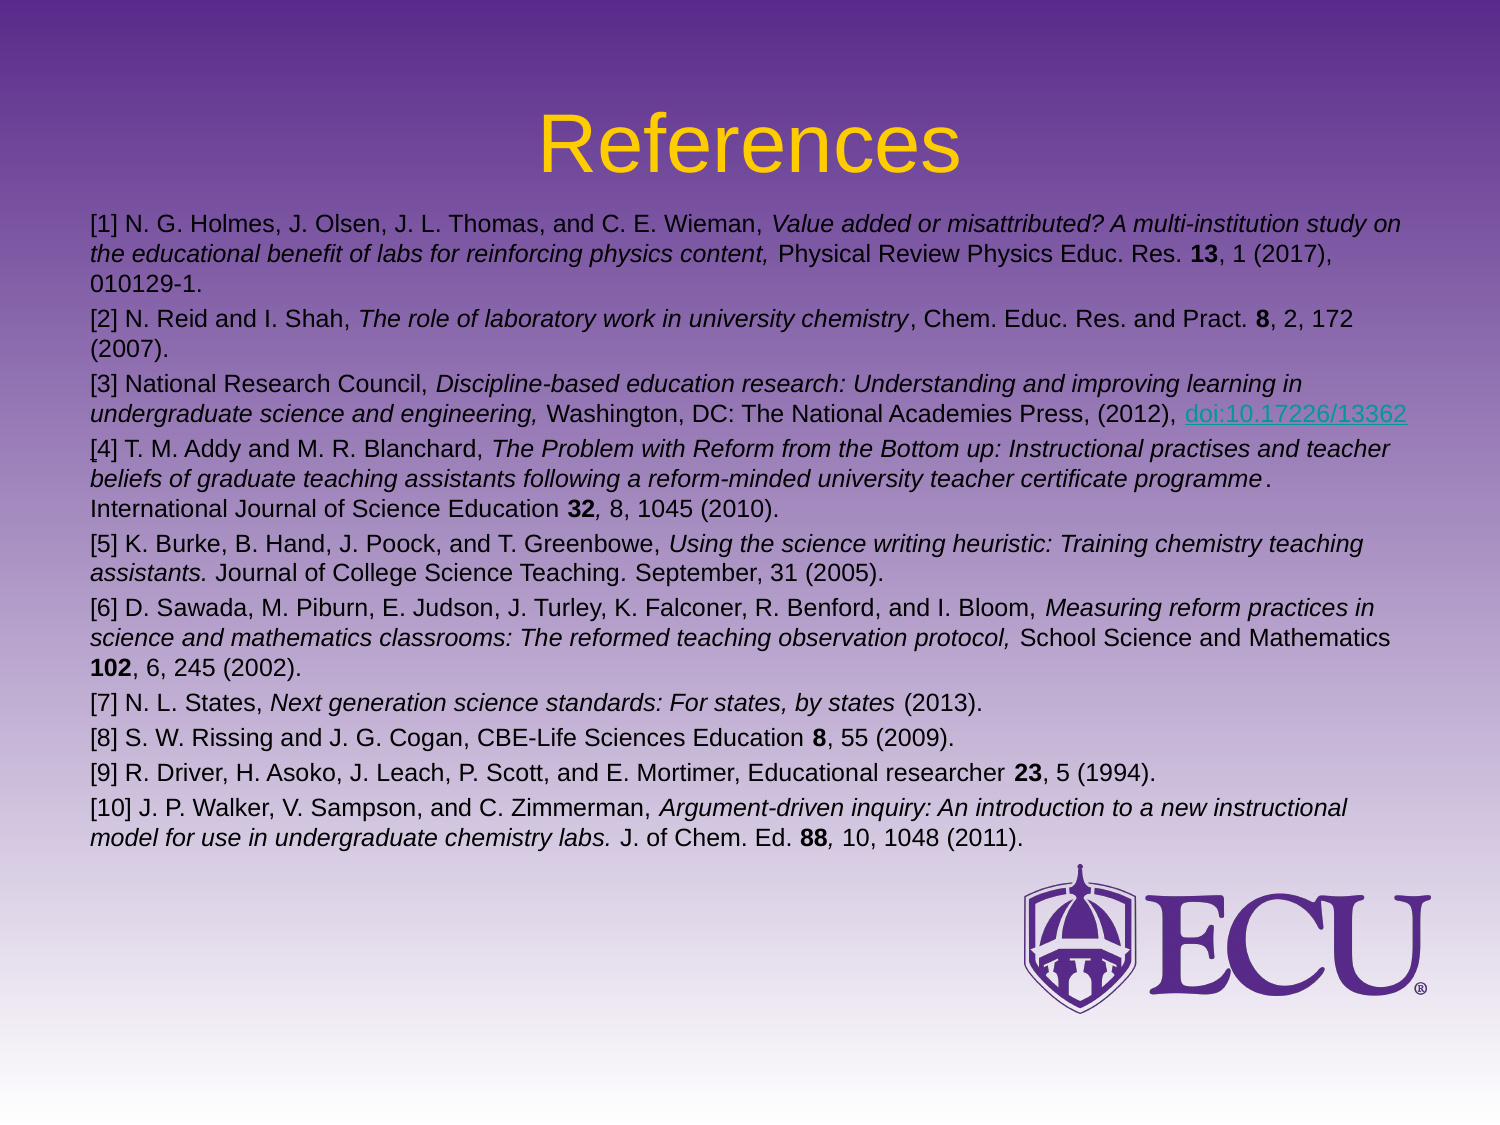

# References
[1] N. G. Holmes, J. Olsen, J. L. Thomas, and C. E. Wieman, Value added or misattributed? A multi-institution study on the educational benefit of labs for reinforcing physics content, Physical Review Physics Educ. Res. 13, 1 (2017), 010129-1.
[2] N. Reid and I. Shah, The role of laboratory work in university chemistry, Chem. Educ. Res. and Pract. 8, 2, 172 (2007).
[3] National Research Council, Discipline-based education research: Understanding and improving learning in undergraduate science and engineering, Washington, DC: The National Academies Press, (2012), doi:10.17226/13362
[4] T. M. Addy and M. R. Blanchard, The Problem with Reform from the Bottom up: Instructional practises and teacher beliefs of graduate teaching assistants following a reform-minded university teacher certificate programme. International Journal of Science Education 32, 8, 1045 (2010).
[5] K. Burke, B. Hand, J. Poock, and T. Greenbowe, Using the science writing heuristic: Training chemistry teaching assistants. Journal of College Science Teaching. September, 31 (2005).
[6] D. Sawada, M. Piburn, E. Judson, J. Turley, K. Falconer, R. Benford, and I. Bloom, Measuring reform practices in science and mathematics classrooms: The reformed teaching observation protocol, School Science and Mathematics 102, 6, 245 (2002).
[7] N. L. States, Next generation science standards: For states, by states (2013).
[8] S. W. Rissing and J. G. Cogan, CBE-Life Sciences Education 8, 55 (2009).
[9] R. Driver, H. Asoko, J. Leach, P. Scott, and E. Mortimer, Educational researcher 23, 5 (1994).
[10] J. P. Walker, V. Sampson, and C. Zimmerman, Argument-driven inquiry: An introduction to a new instructional model for use in undergraduate chemistry labs. J. of Chem. Ed. 88, 10, 1048 (2011).